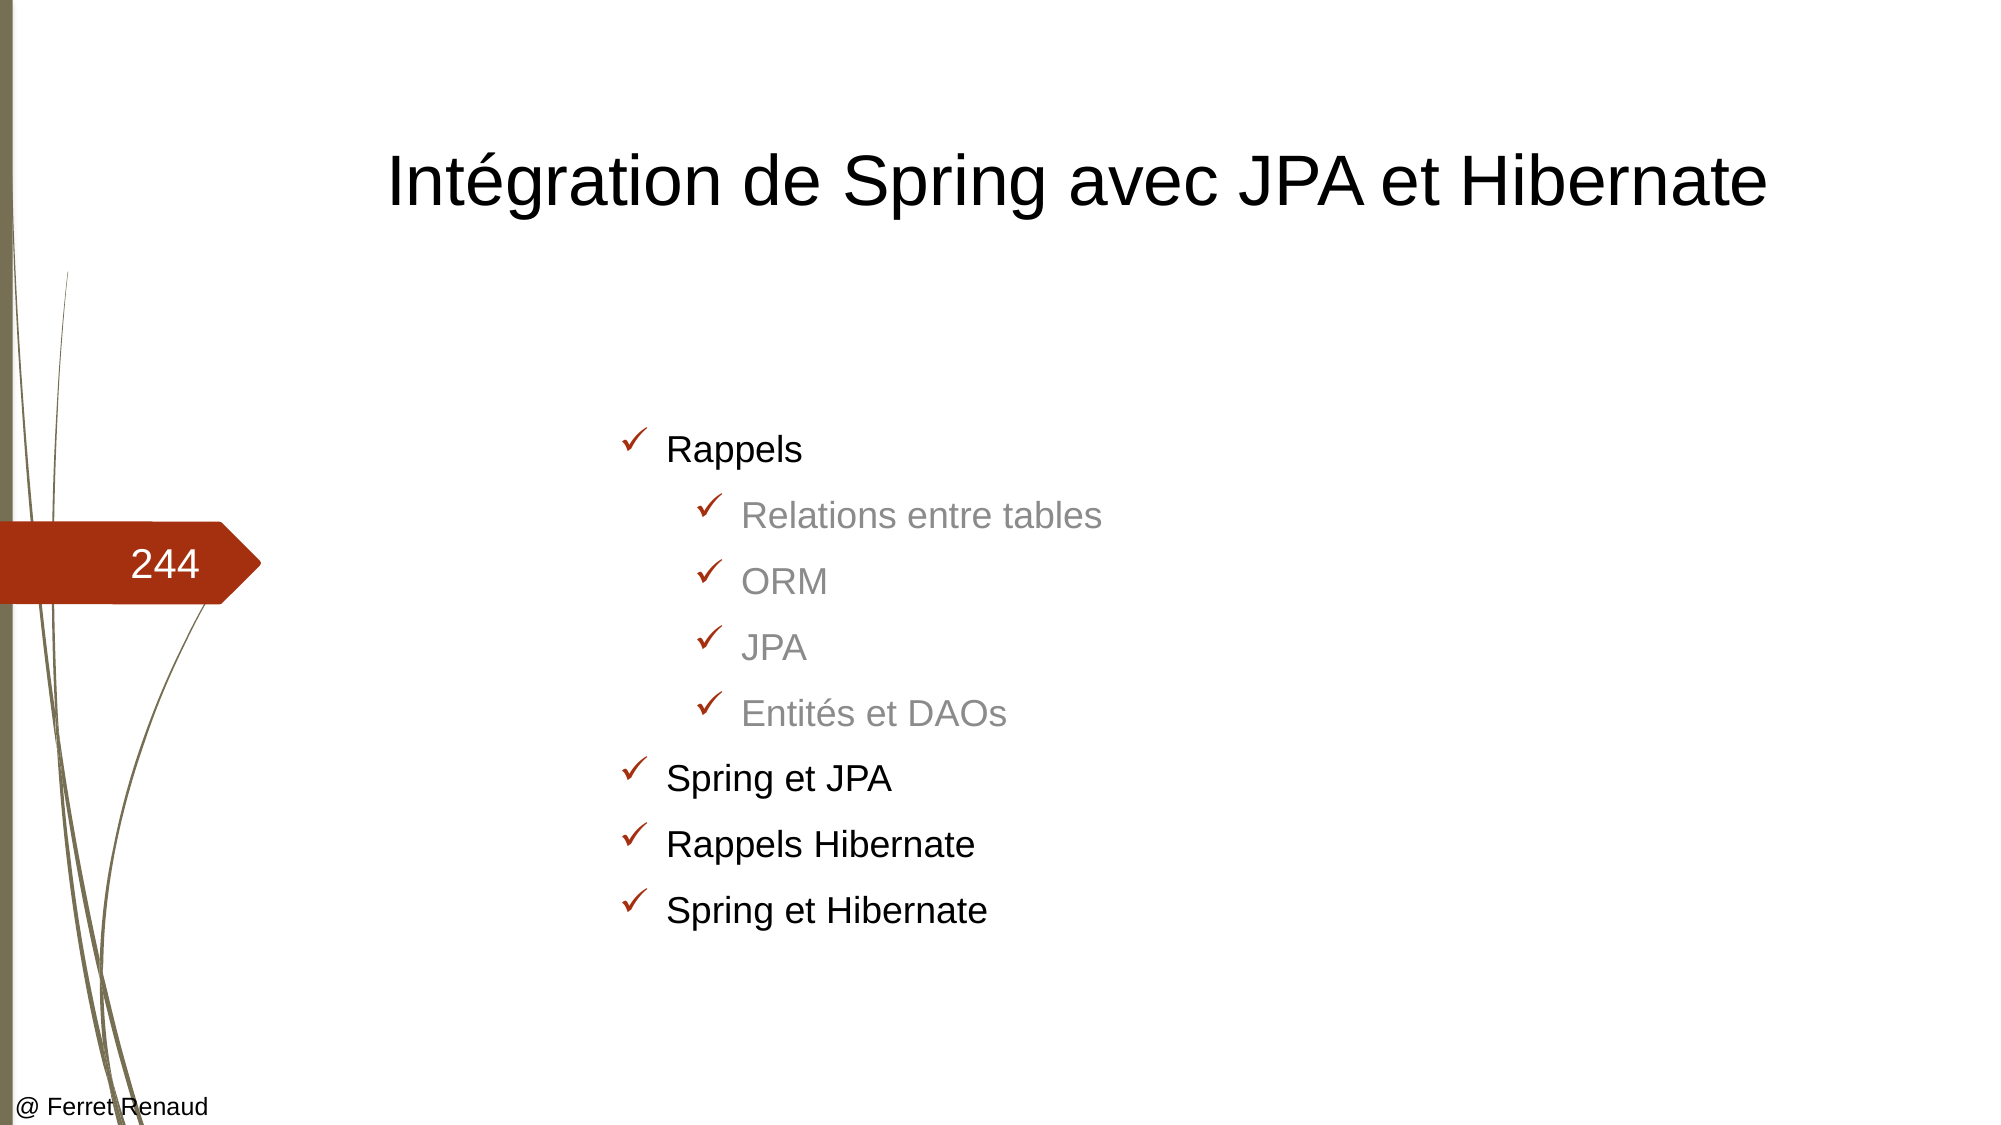

# Intégration de Spring avec JPA et Hibernate
Rappels
Relations entre tables
ORM
JPA
Entités et DAOs
Spring et JPA
Rappels Hibernate
Spring et Hibernate
244
@ Ferret Renaud